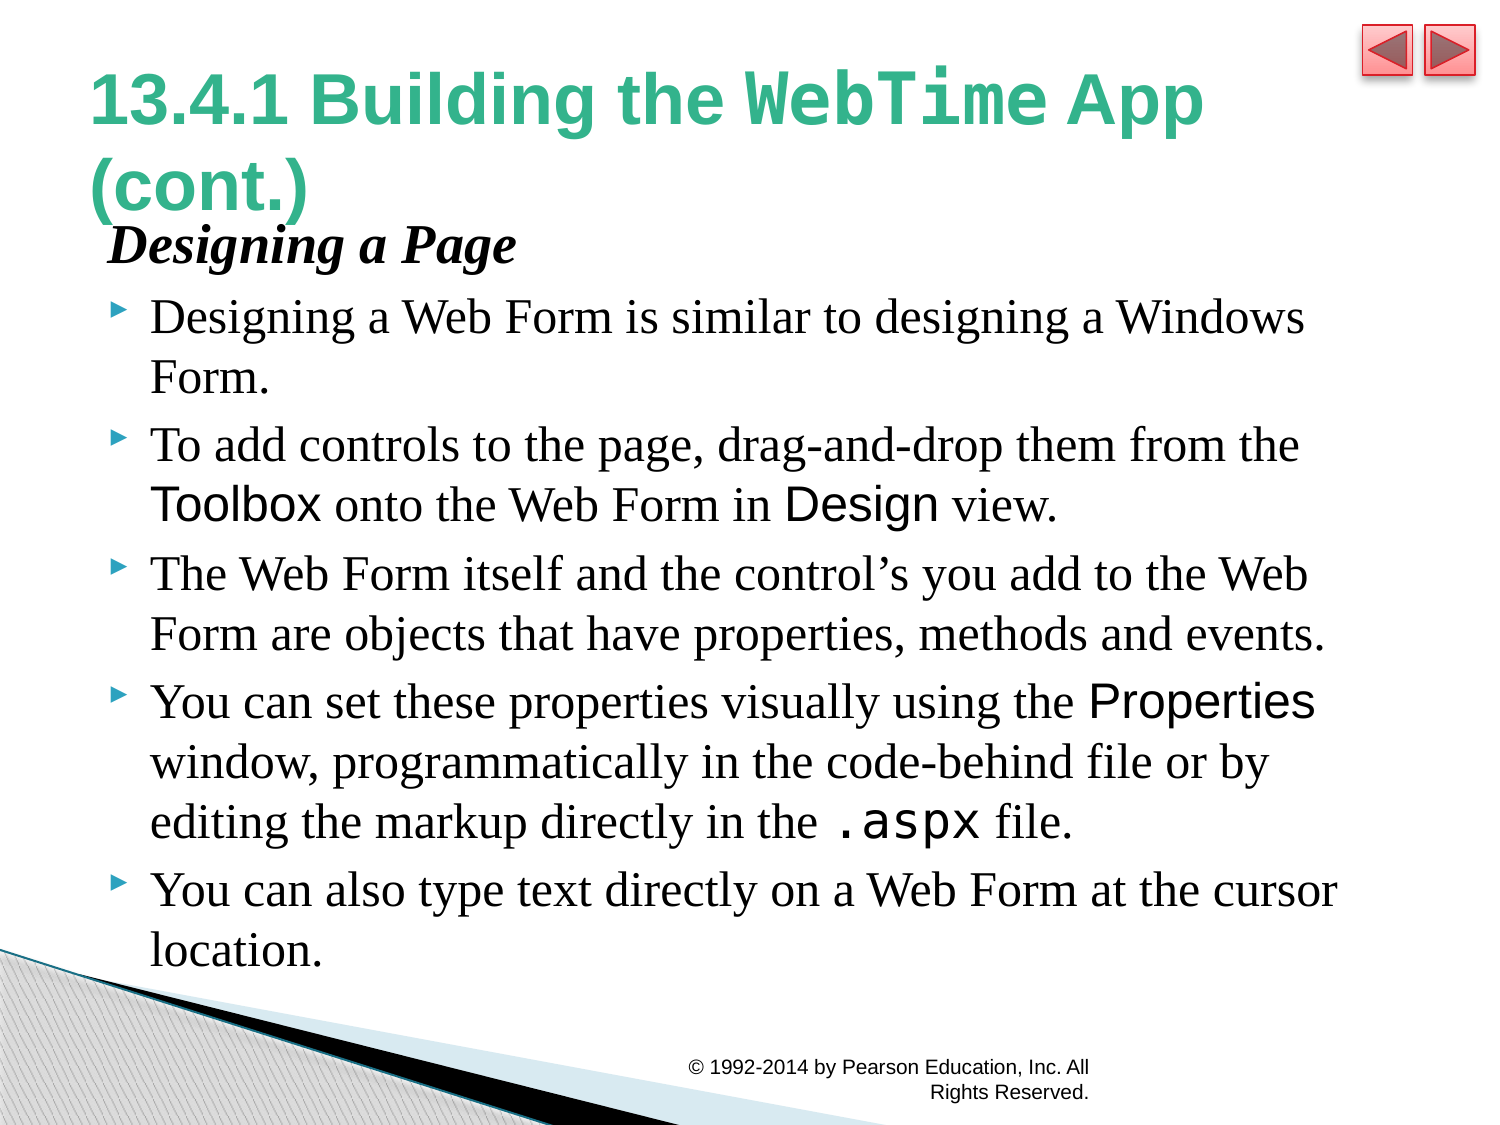

# 13.4.1 Building the WebTime App (cont.)
Designing a Page
Designing a Web Form is similar to designing a Windows Form.
To add controls to the page, drag-and-drop them from the Toolbox onto the Web Form in Design view.
The Web Form itself and the control’s you add to the Web Form are objects that have properties, methods and events.
You can set these properties visually using the Properties window, programmatically in the code-behind file or by editing the markup directly in the .aspx file.
You can also type text directly on a Web Form at the cursor location.
© 1992-2014 by Pearson Education, Inc. All Rights Reserved.